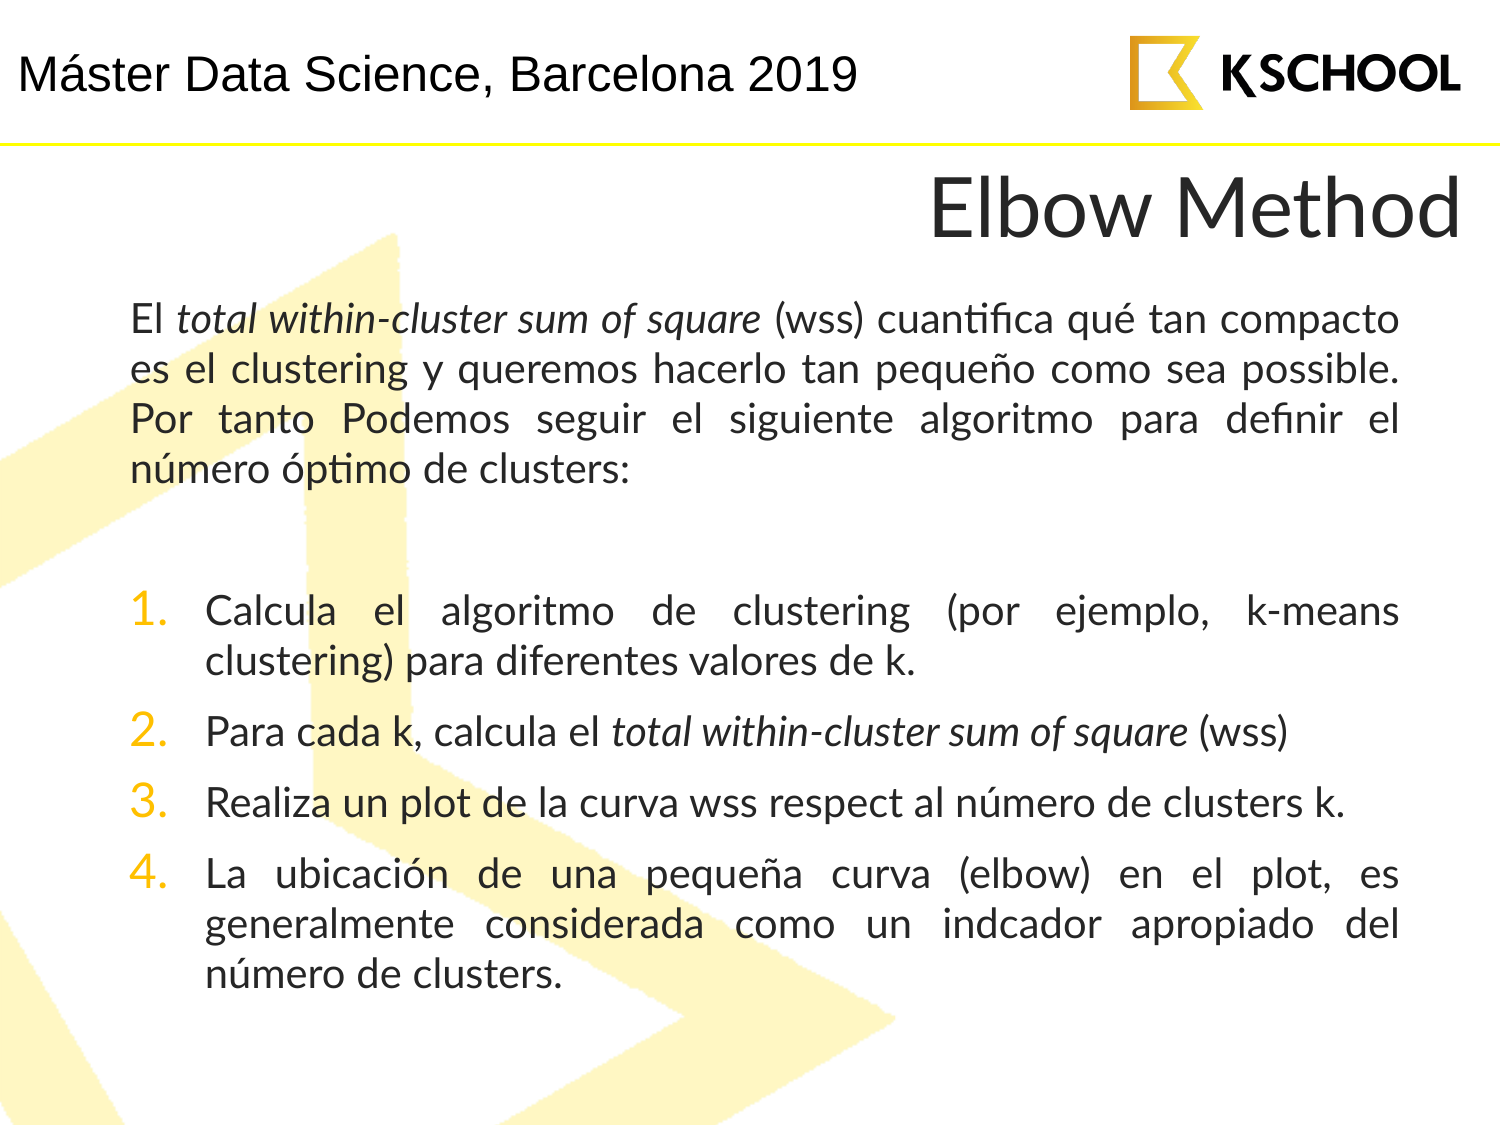

# Elbow Method
El total within-cluster sum of square (wss) cuantifica qué tan compacto es el clustering y queremos hacerlo tan pequeño como sea possible. Por tanto Podemos seguir el siguiente algoritmo para definir el número óptimo de clusters:

Calcula el algoritmo de clustering (por ejemplo, k-means clustering) para diferentes valores de k.
Para cada k, calcula el total within-cluster sum of square (wss)
Realiza un plot de la curva wss respect al número de clusters k.
La ubicación de una pequeña curva (elbow) en el plot, es generalmente considerada como un indcador apropiado del número de clusters.